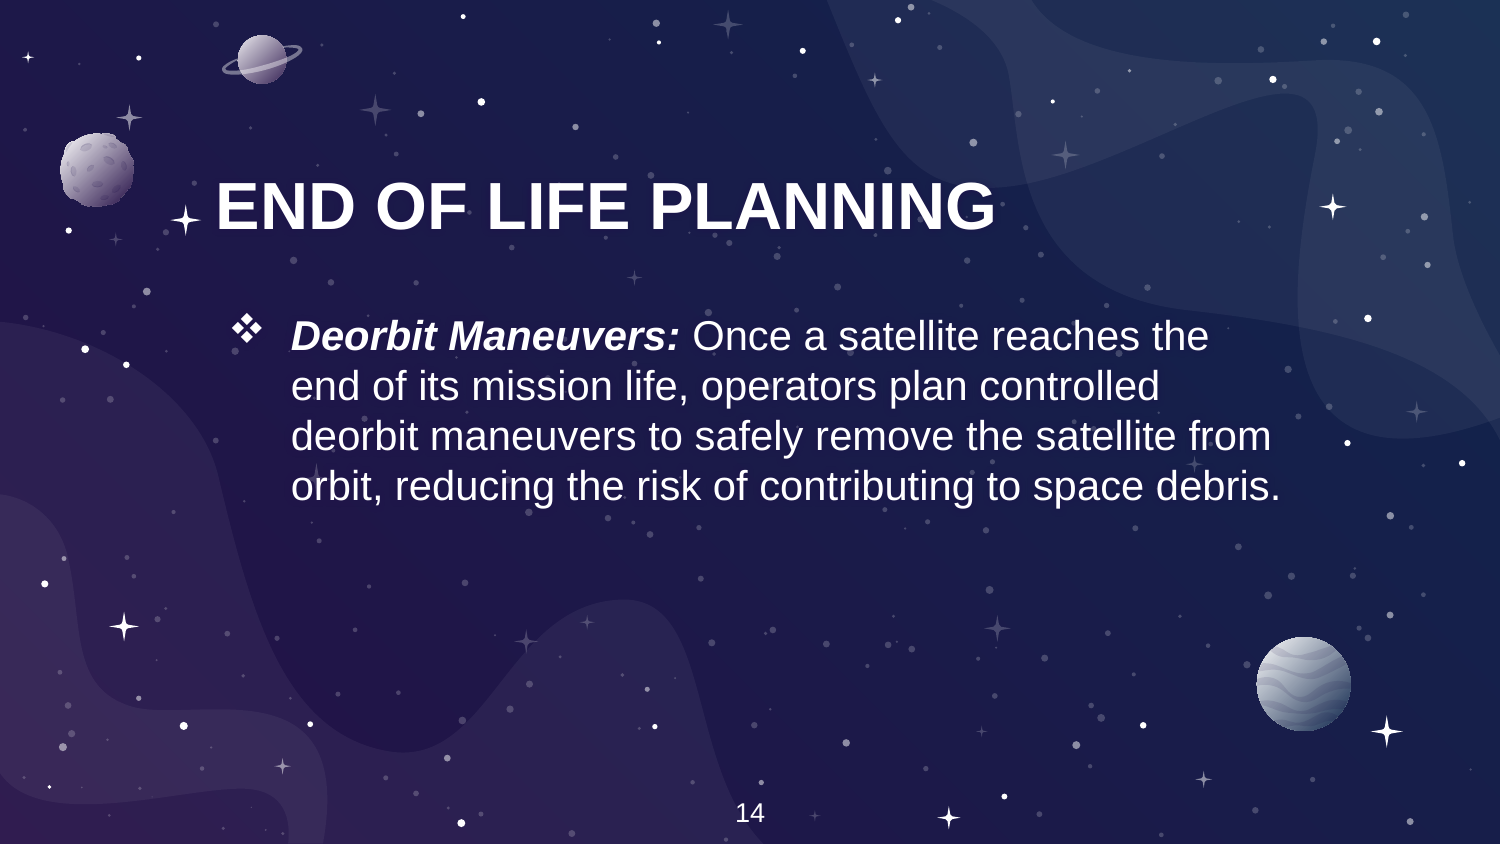

# END OF LIFE PLANNING

Deorbit Maneuvers: Once a satellite reaches the end of its mission life, operators plan controlled deorbit maneuvers to safely remove the satellite from orbit, reducing the risk of contributing to space debris.

14